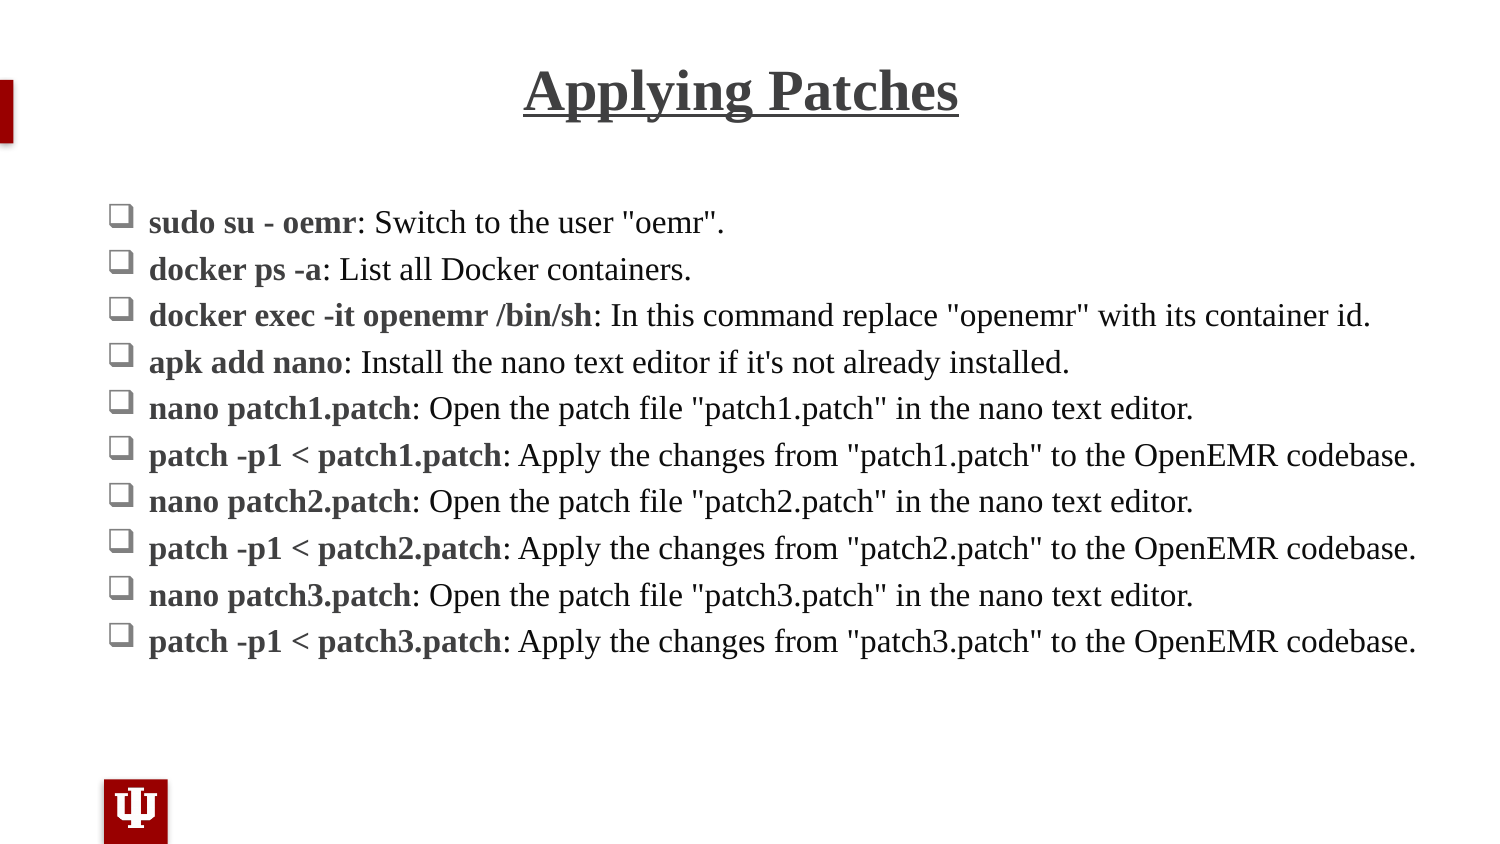

# Applying Patches
sudo su - oemr: Switch to the user "oemr".
docker ps -a: List all Docker containers.
docker exec -it openemr /bin/sh: In this command replace "openemr" with its container id.
apk add nano: Install the nano text editor if it's not already installed.
nano patch1.patch: Open the patch file "patch1.patch" in the nano text editor.
patch -p1 < patch1.patch: Apply the changes from "patch1.patch" to the OpenEMR codebase.
nano patch2.patch: Open the patch file "patch2.patch" in the nano text editor.
patch -p1 < patch2.patch: Apply the changes from "patch2.patch" to the OpenEMR codebase.
nano patch3.patch: Open the patch file "patch3.patch" in the nano text editor.
patch -p1 < patch3.patch: Apply the changes from "patch3.patch" to the OpenEMR codebase.